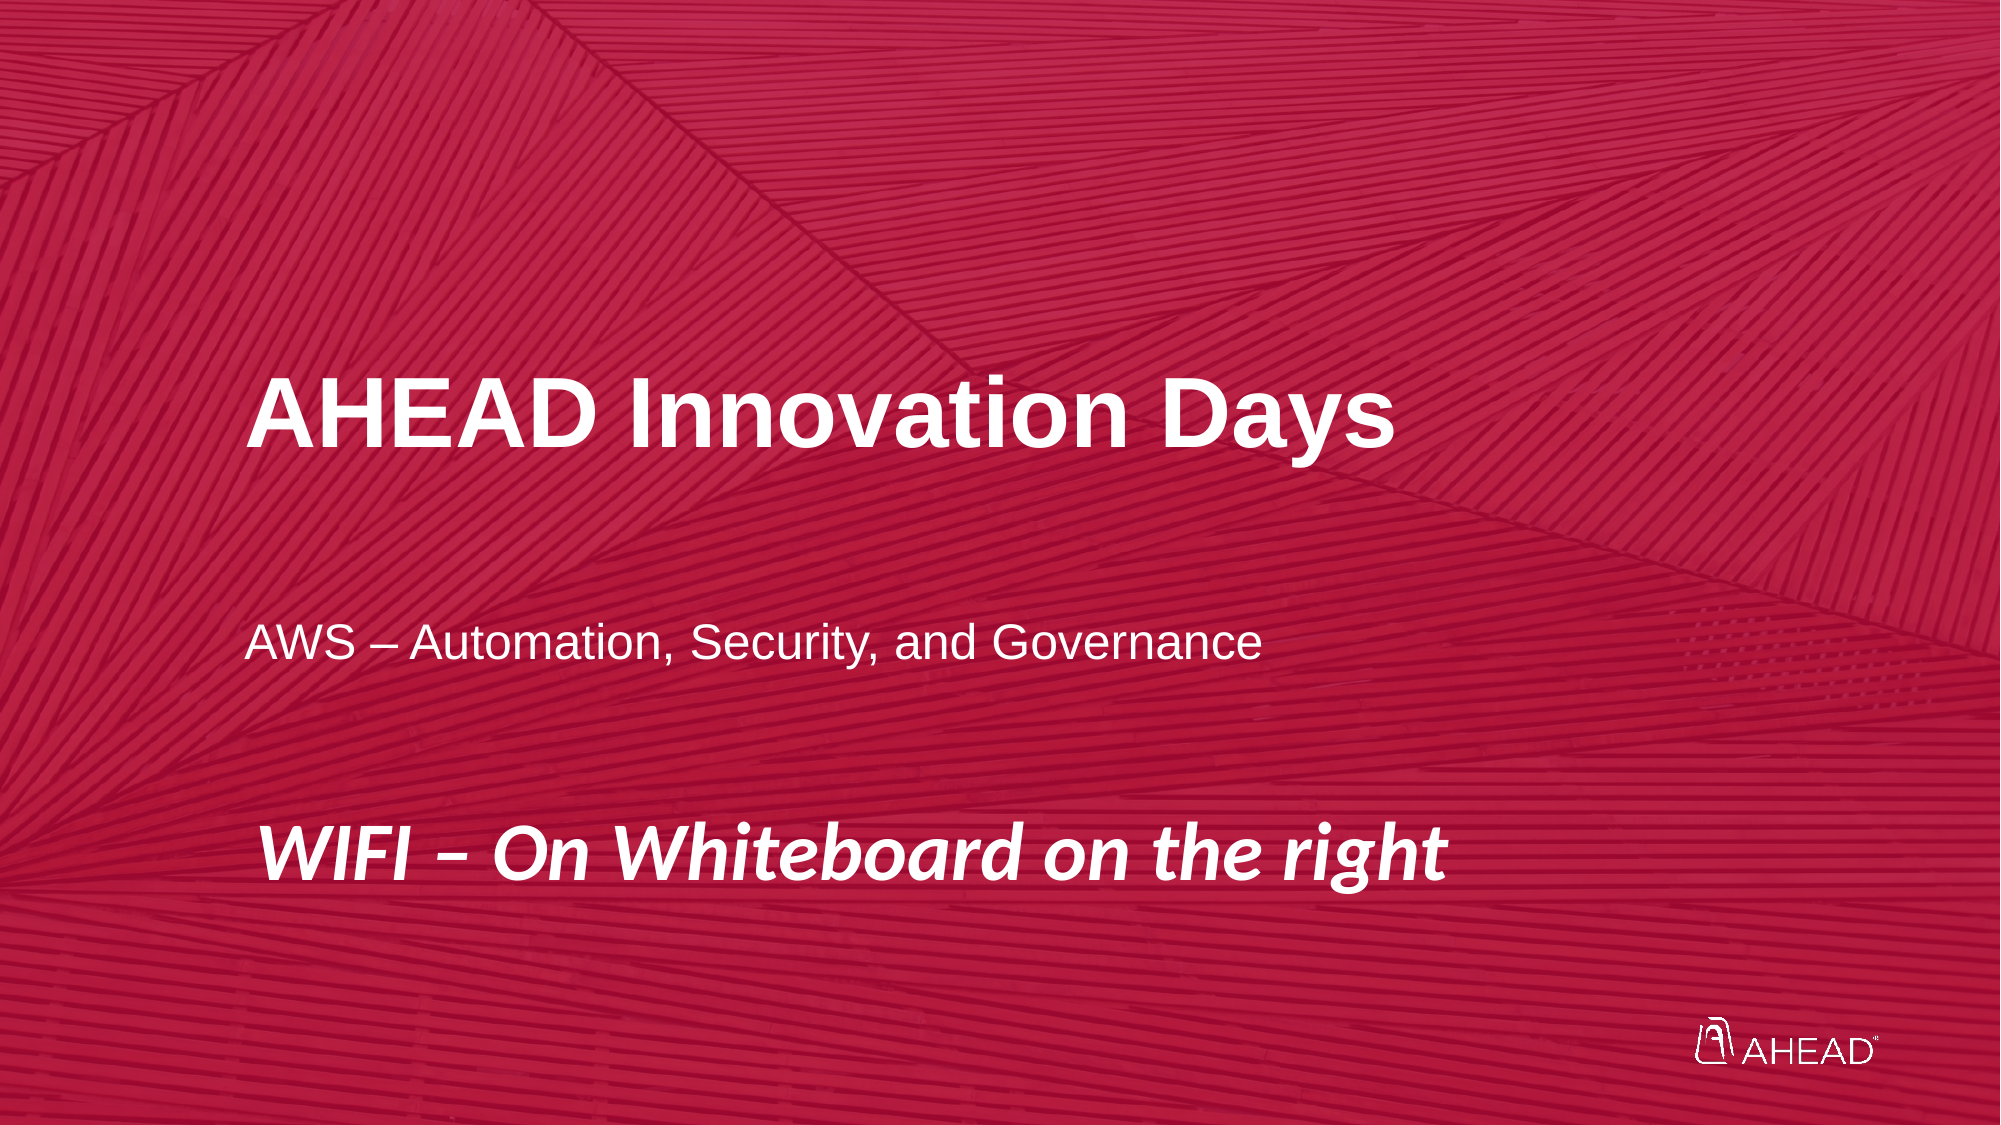

AHEAD Innovation Days
AWS – Automation, Security, and Governance
WIFI – On Whiteboard on the right